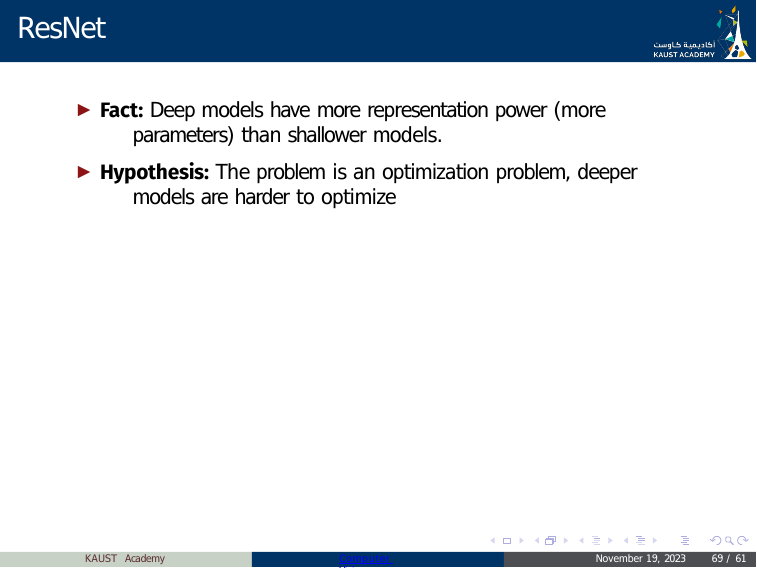

# ResNet
Fact: Deep models have more representation power (more 	parameters) than shallower models.
Hypothesis: The problem is an optimization problem, deeper 	models are harder to optimize

KAUST Academy
Computer Vision
November 19, 2023
69 / 61